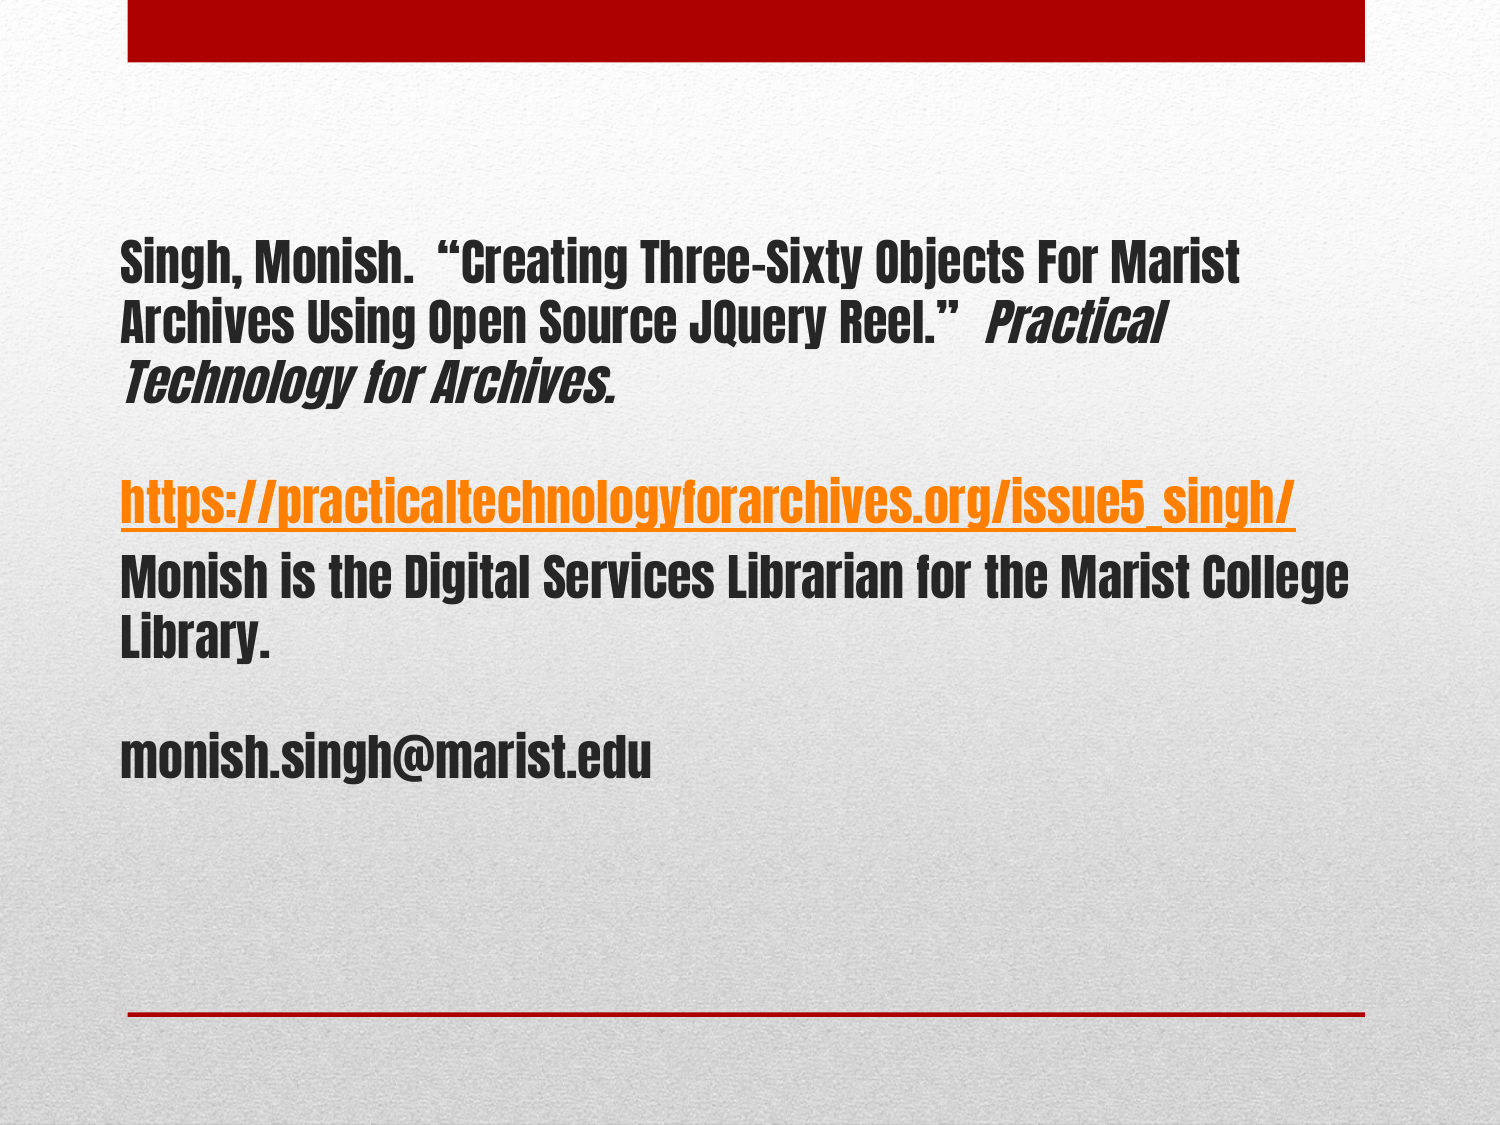

# Singh, Monish.  “Creating Three-Sixty Objects For Marist Archives Using Open Source JQuery Reel.”  Practical Technology for Archives. https://practicaltechnologyforarchives.org/issue5_singh/ Monish is the Digital Services Librarian for the Marist College Library. monish.singh@marist.edu